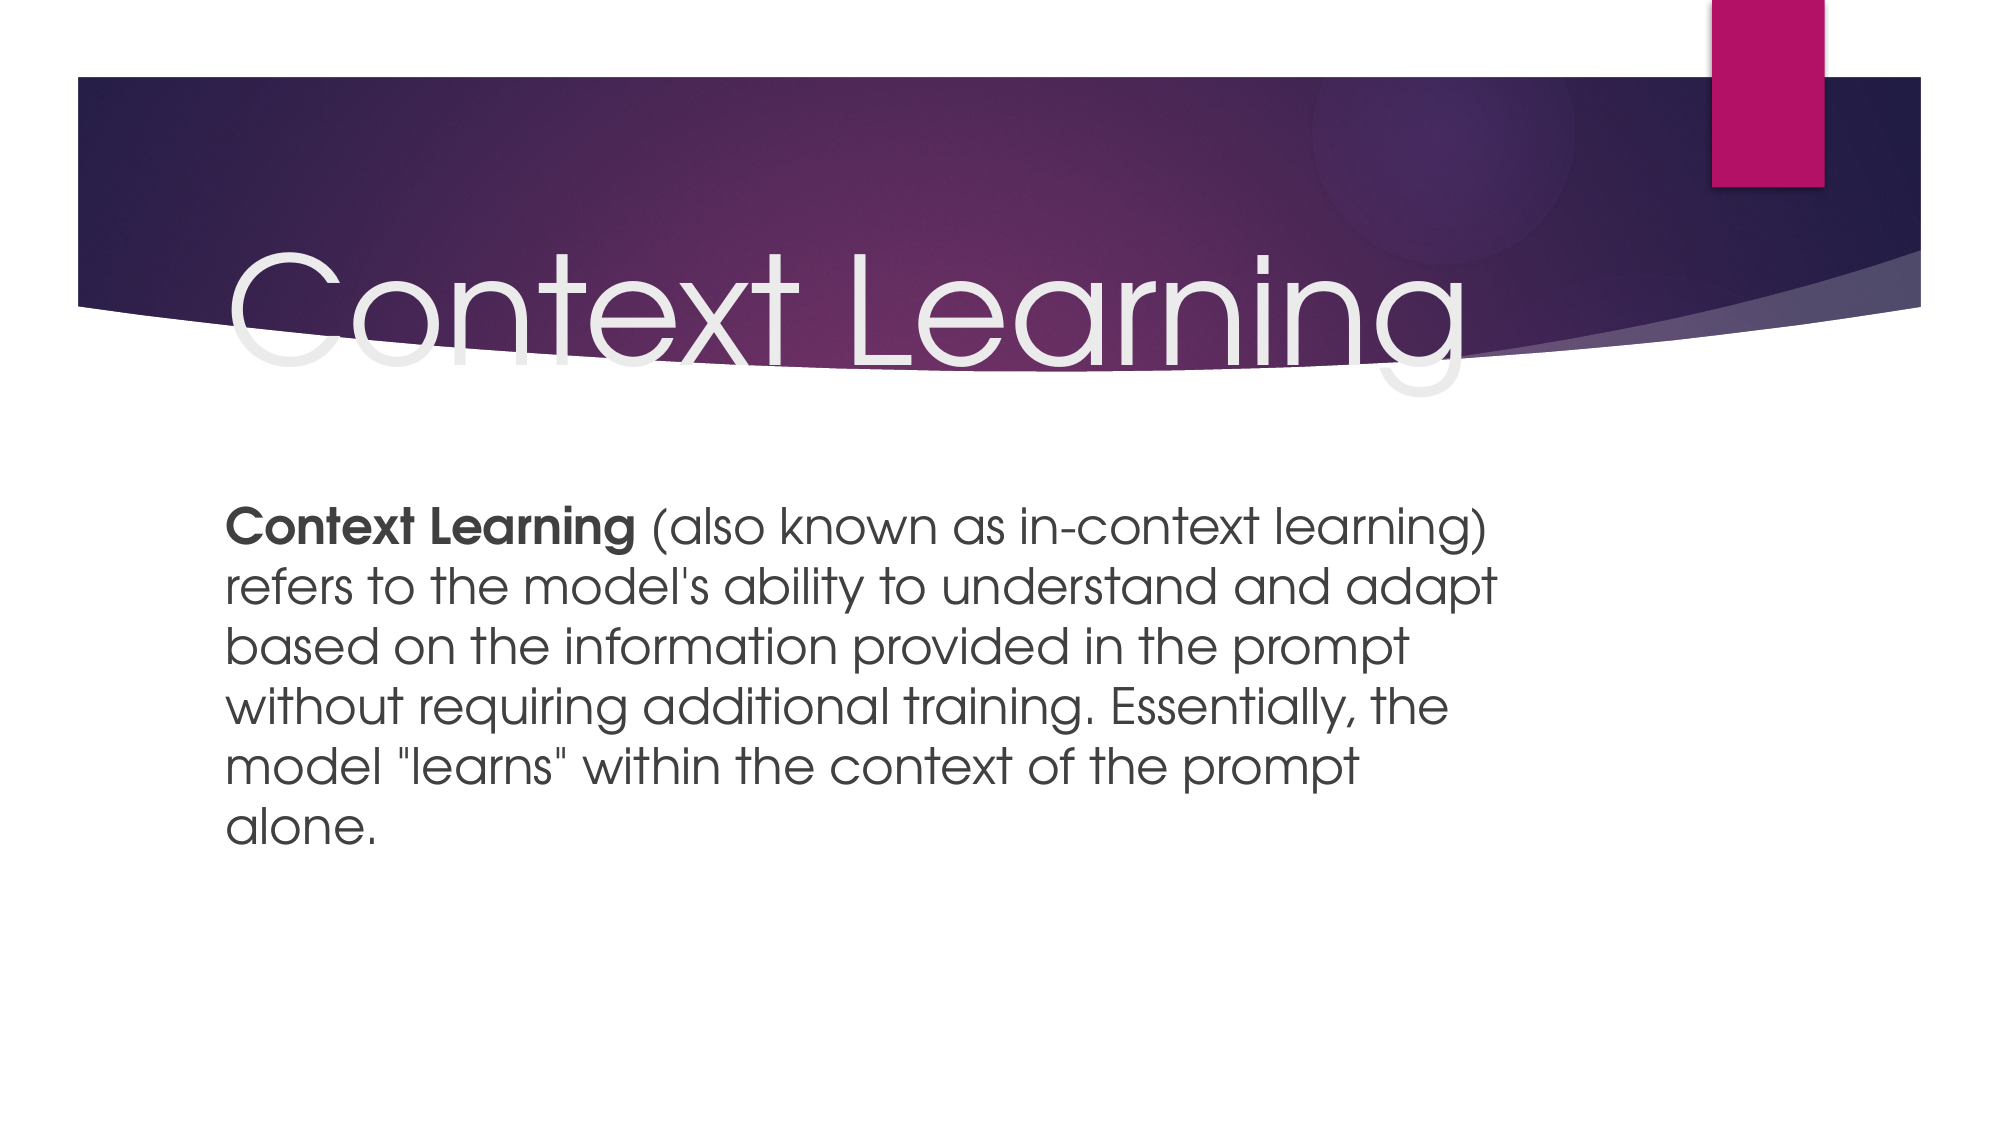

# Context Learning
Context Learning (also known as in-context learning) refers to the model's ability to understand and adapt based on the information provided in the prompt without requiring additional training. Essentially, the model "learns" within the context of the prompt alone.